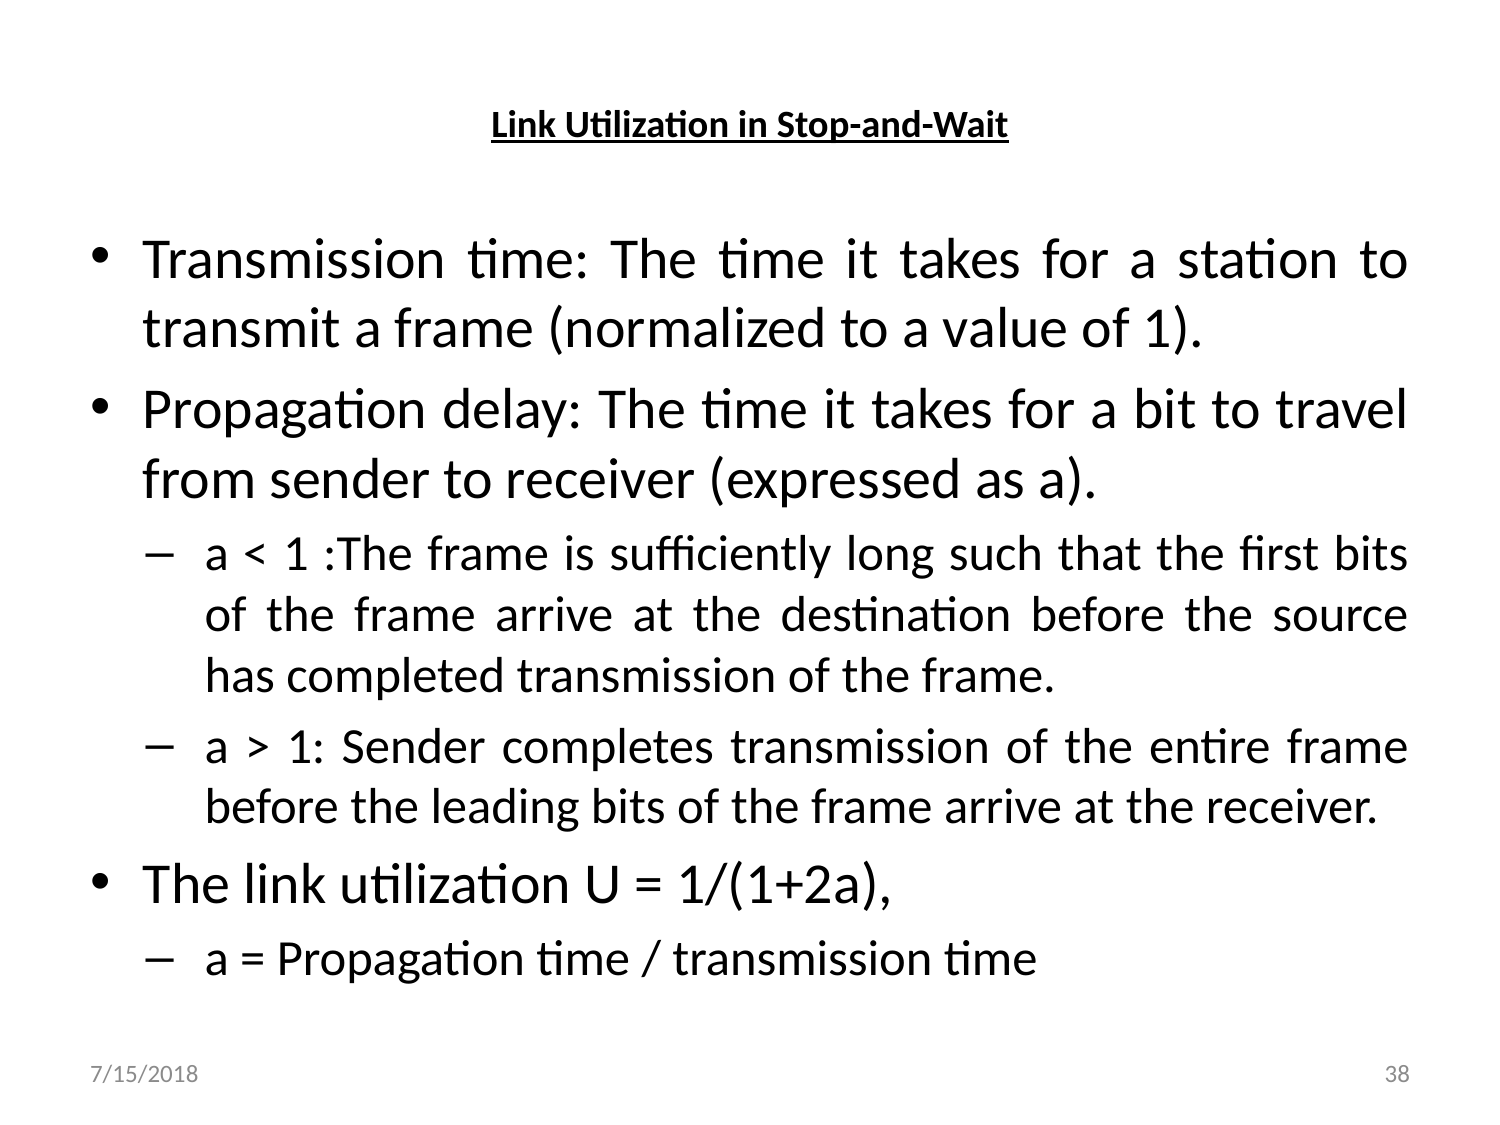

# Link Utilization in Stop-and-Wait
Transmission time: The time it takes for a station to transmit a frame (normalized to a value of 1).
Propagation delay: The time it takes for a bit to travel from sender to receiver (expressed as a).
a < 1 :The frame is sufficiently long such that the first bits of the frame arrive at the destination before the source has completed transmission of the frame.
a > 1: Sender completes transmission of the entire frame before the leading bits of the frame arrive at the receiver.
The link utilization U = 1/(1+2a),
a = Propagation time / transmission time
7/15/2018
38